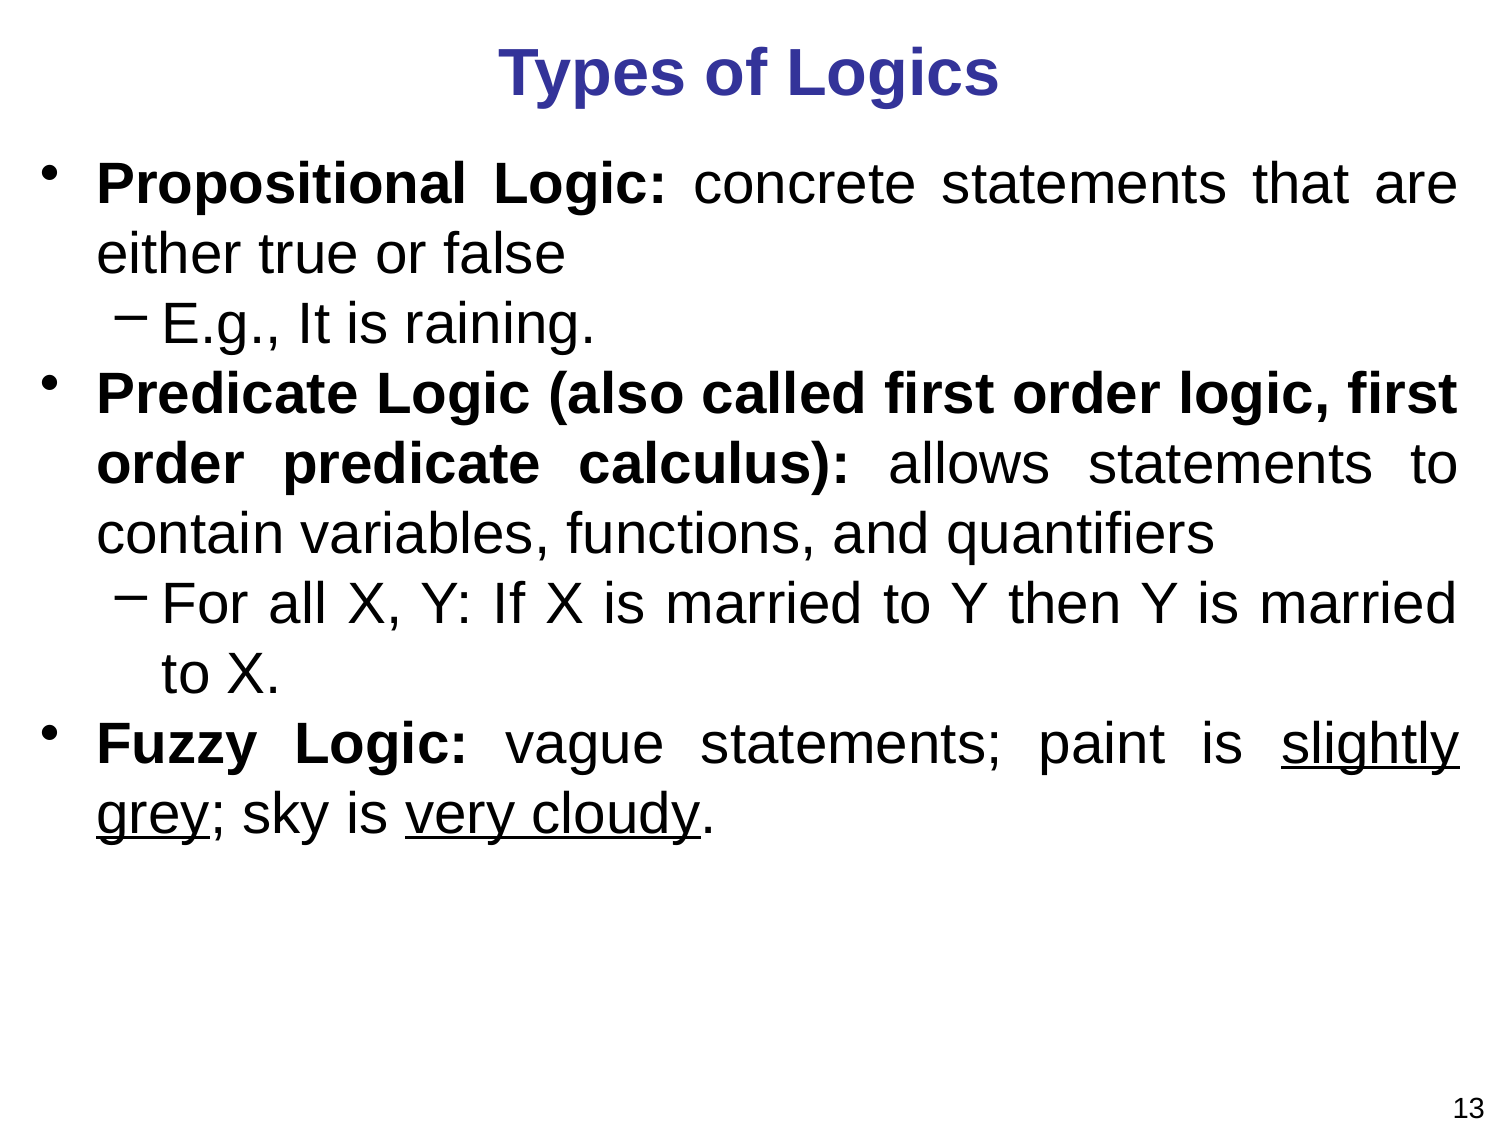

# Types of Logics
Propositional Logic: concrete statements that are either true or false
E.g., It is raining.
Predicate Logic (also called first order logic, first order predicate calculus): allows statements to contain variables, functions, and quantifiers
For all X, Y: If X is married to Y then Y is married to X.
Fuzzy Logic: vague statements; paint is slightly grey; sky is very cloudy.

13